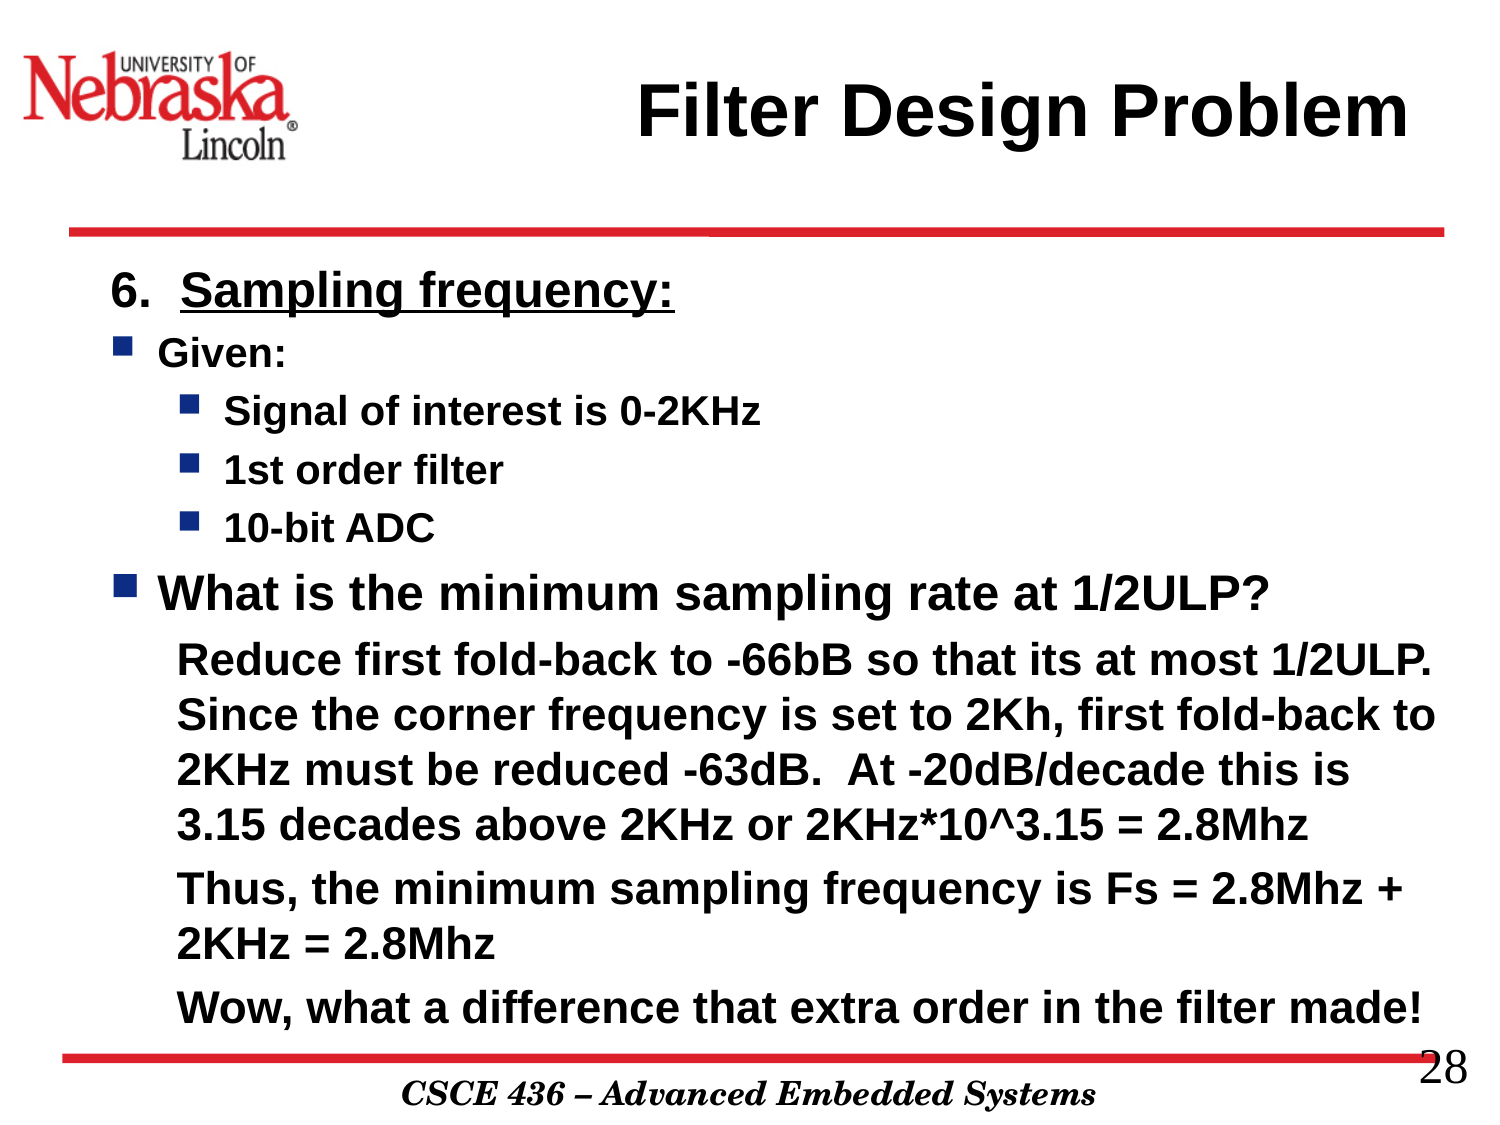

# Filter Design Problem
6.  Sampling frequency:
Given:
Signal of interest is 0-2KHz
1st order filter
10-bit ADC
What is the minimum sampling rate at 1/2ULP?
Reduce first fold-back to -66bB so that its at most 1/2ULP. Since the corner frequency is set to 2Kh, first fold-back to 2KHz must be reduced -63dB.  At -20dB/decade this is 3.15 decades above 2KHz or 2KHz*10^3.15 = 2.8Mhz
Thus, the minimum sampling frequency is Fs = 2.8Mhz + 2KHz = 2.8Mhz
Wow, what a difference that extra order in the filter made!

28